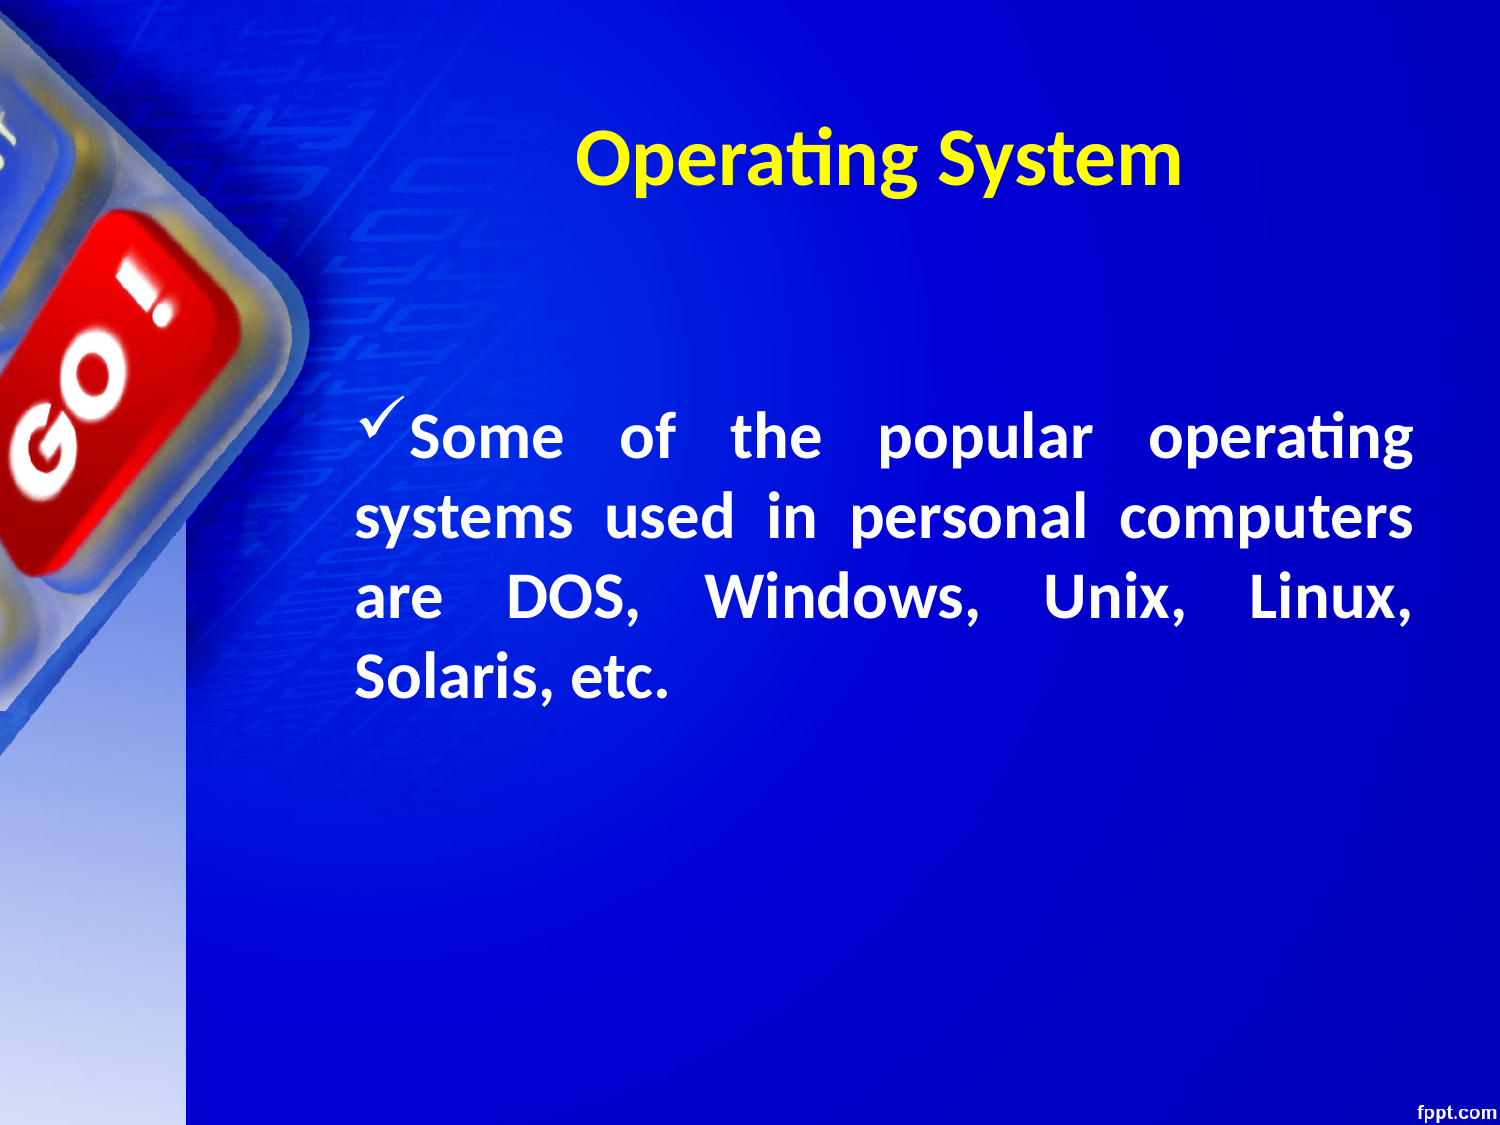

# Operating System

Some of the popular operating systems used in personal computers are DOS, Windows, Unix, Linux, Solaris, etc.